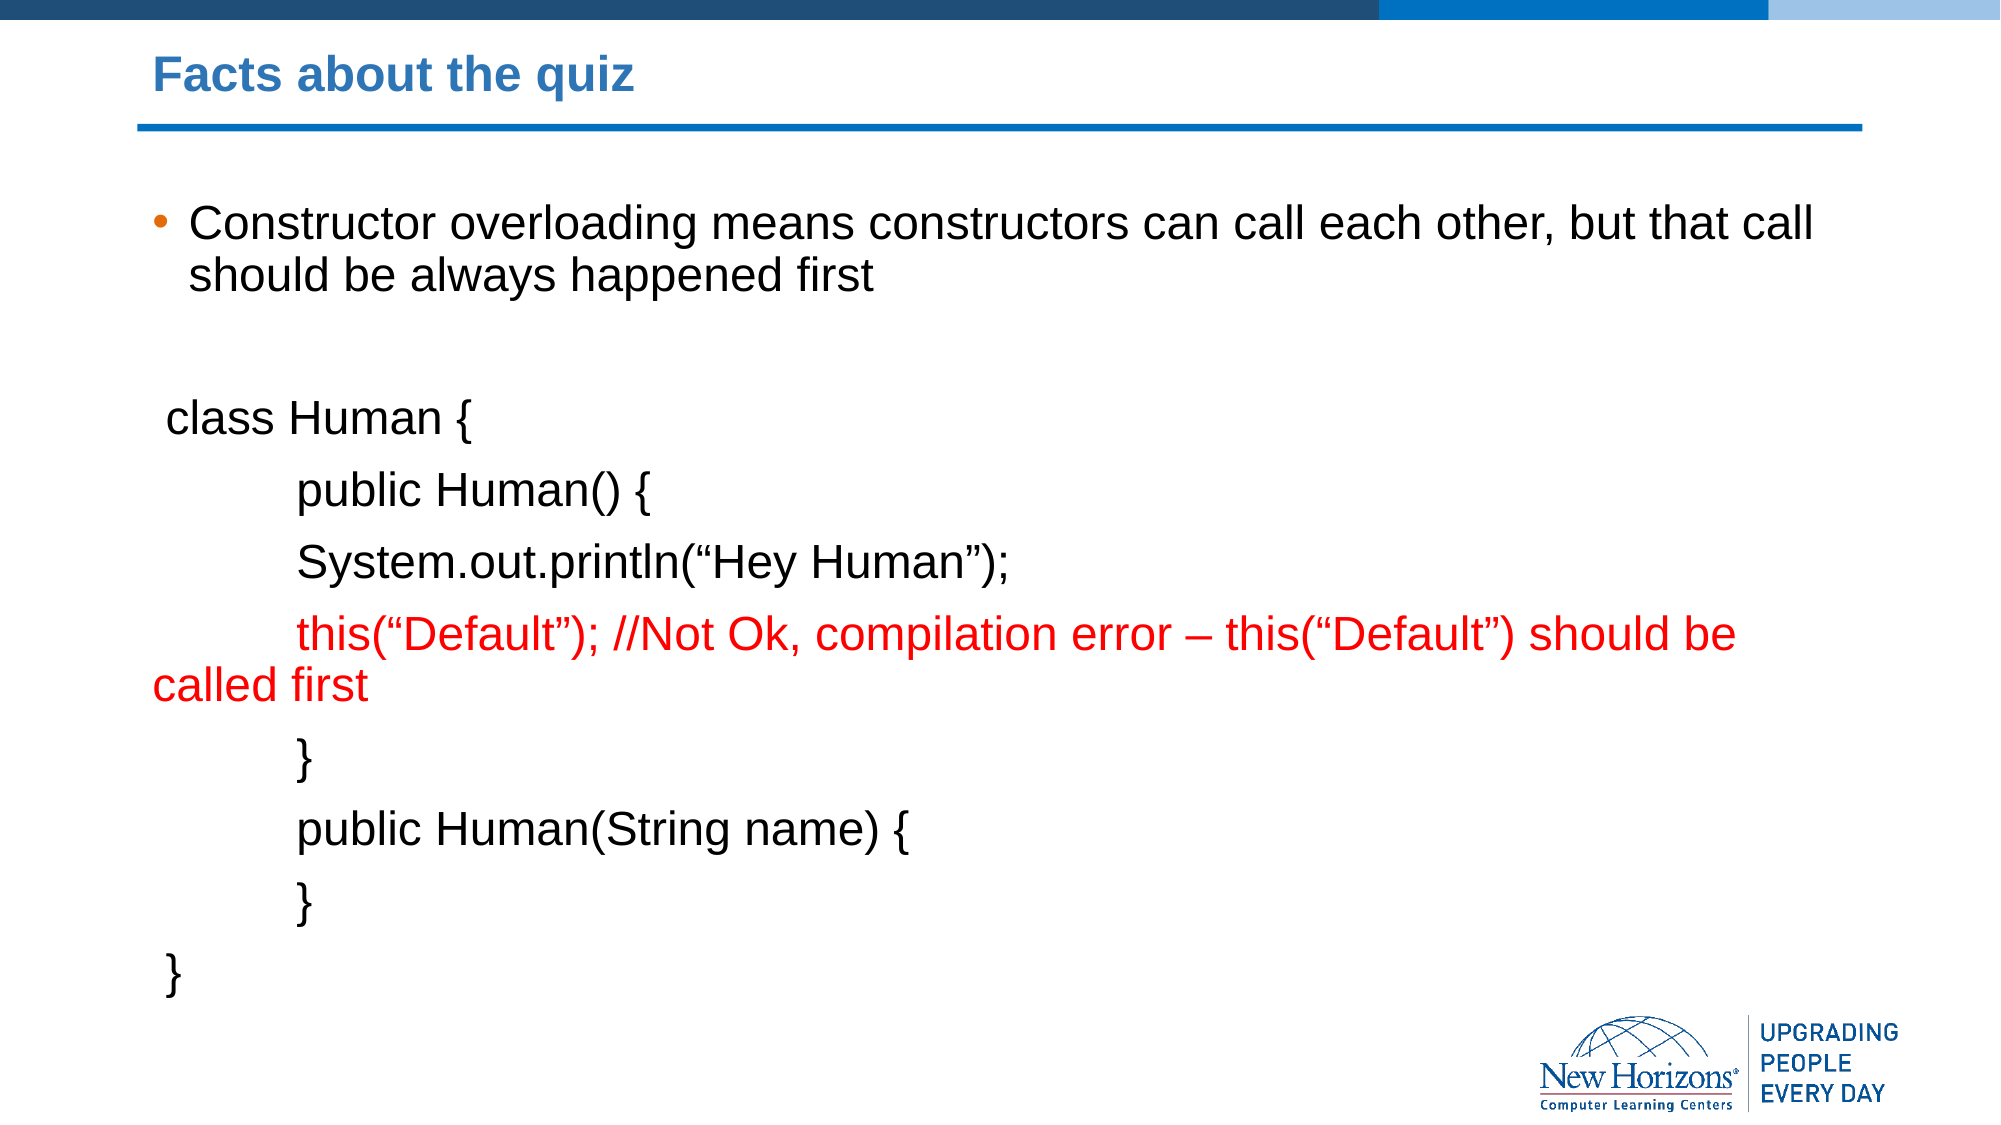

# Facts about the quiz
Constructor overloading means constructors can call each other, but that call should be always happened first

 class Human {
	public Human() {
		System.out.println(“Hey Human”);
		this(“Default”); //Not Ok, compilation error – this(“Default”) should be called first
	}
	public Human(String name) {
	}
 }